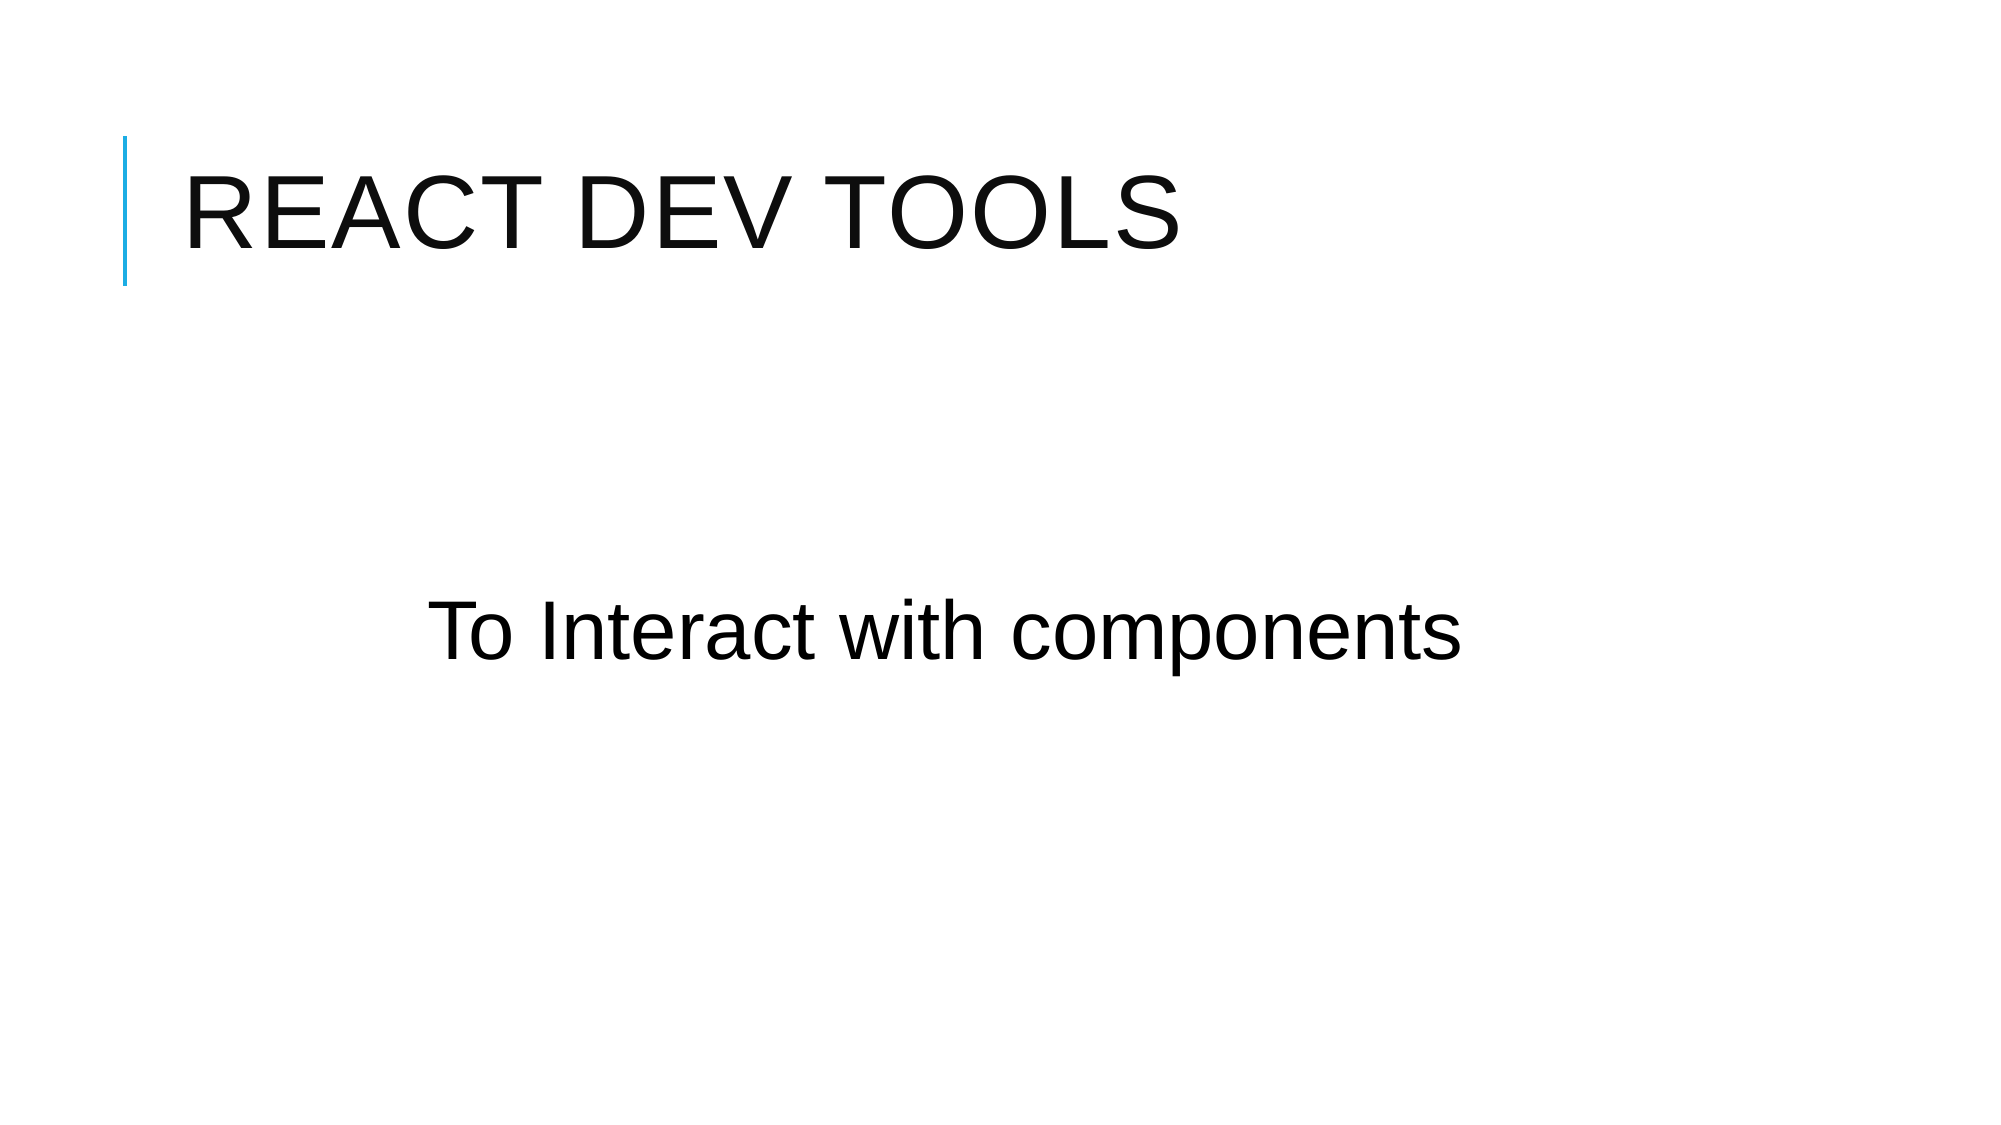

# React Dev Tools
To Interact with components